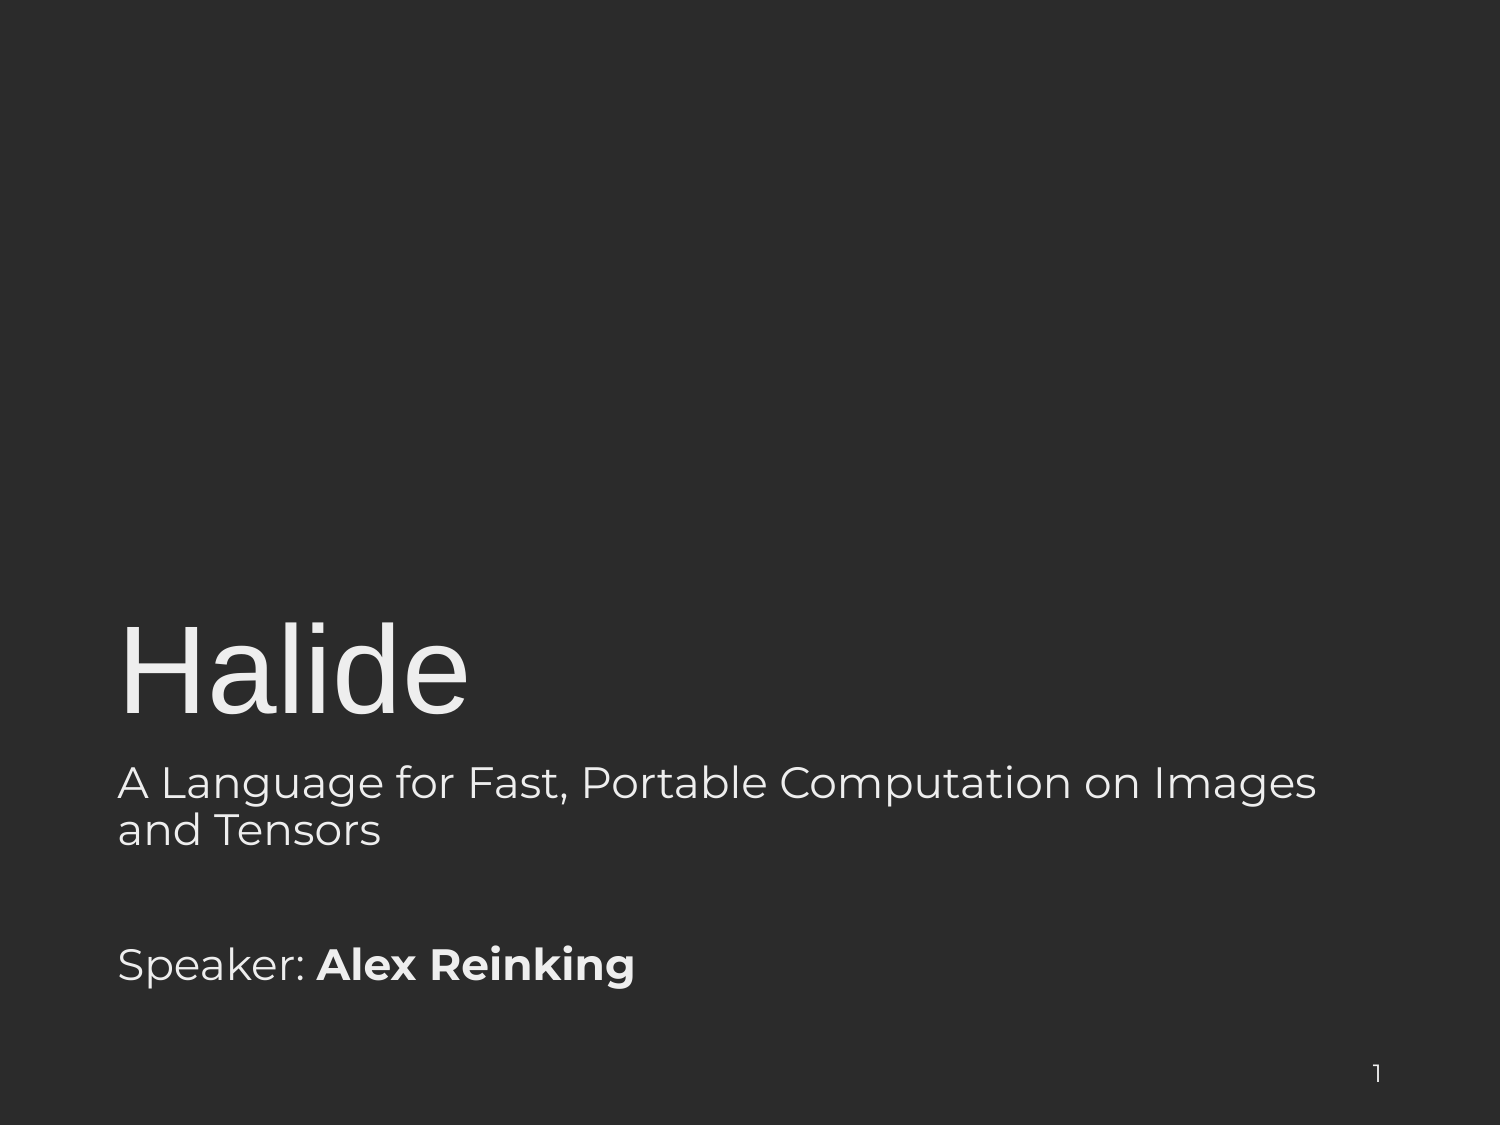

# Halide
A Language for Fast, Portable Computation on Images and Tensors

Speaker: Alex Reinking
1